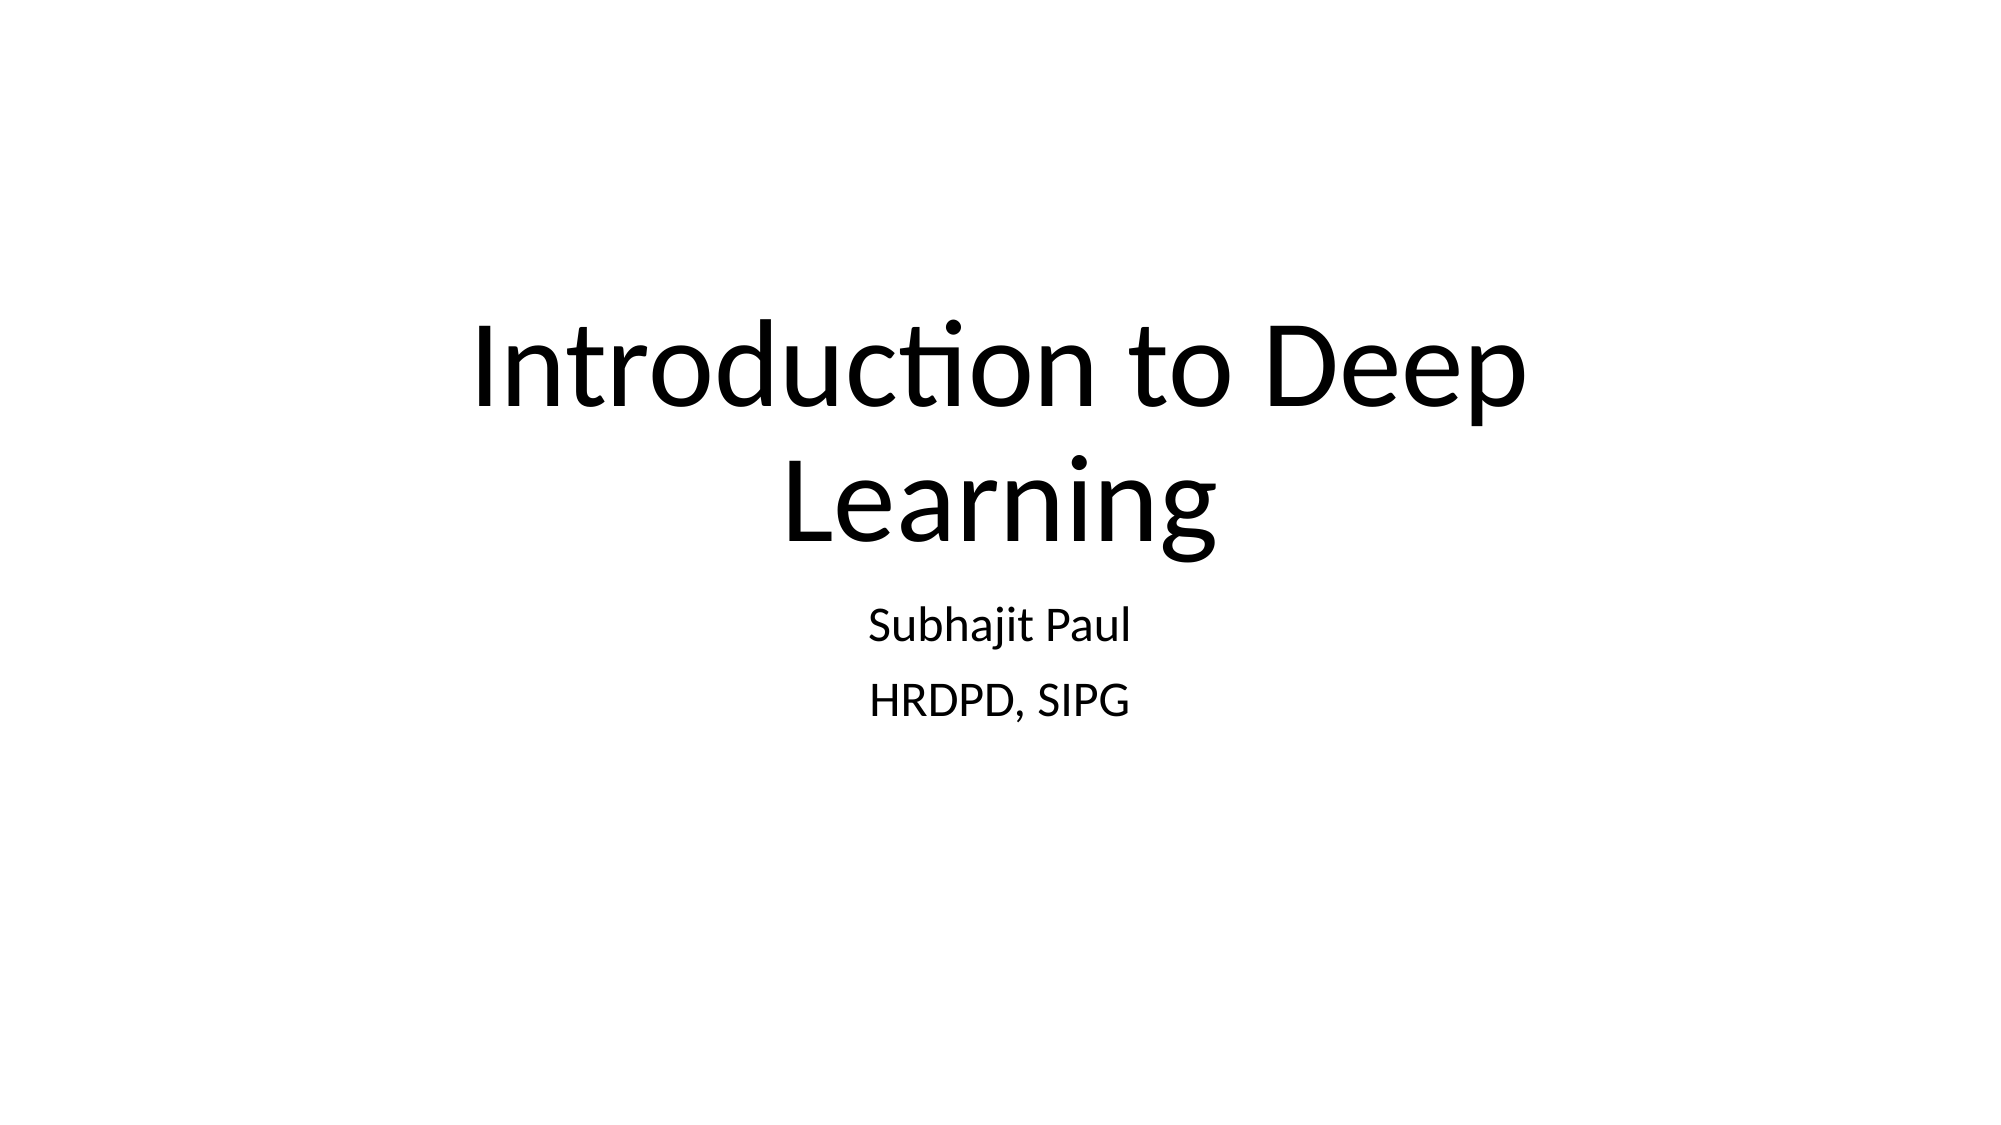

# Introduction to Deep Learning
Subhajit Paul
HRDPD, SIPG